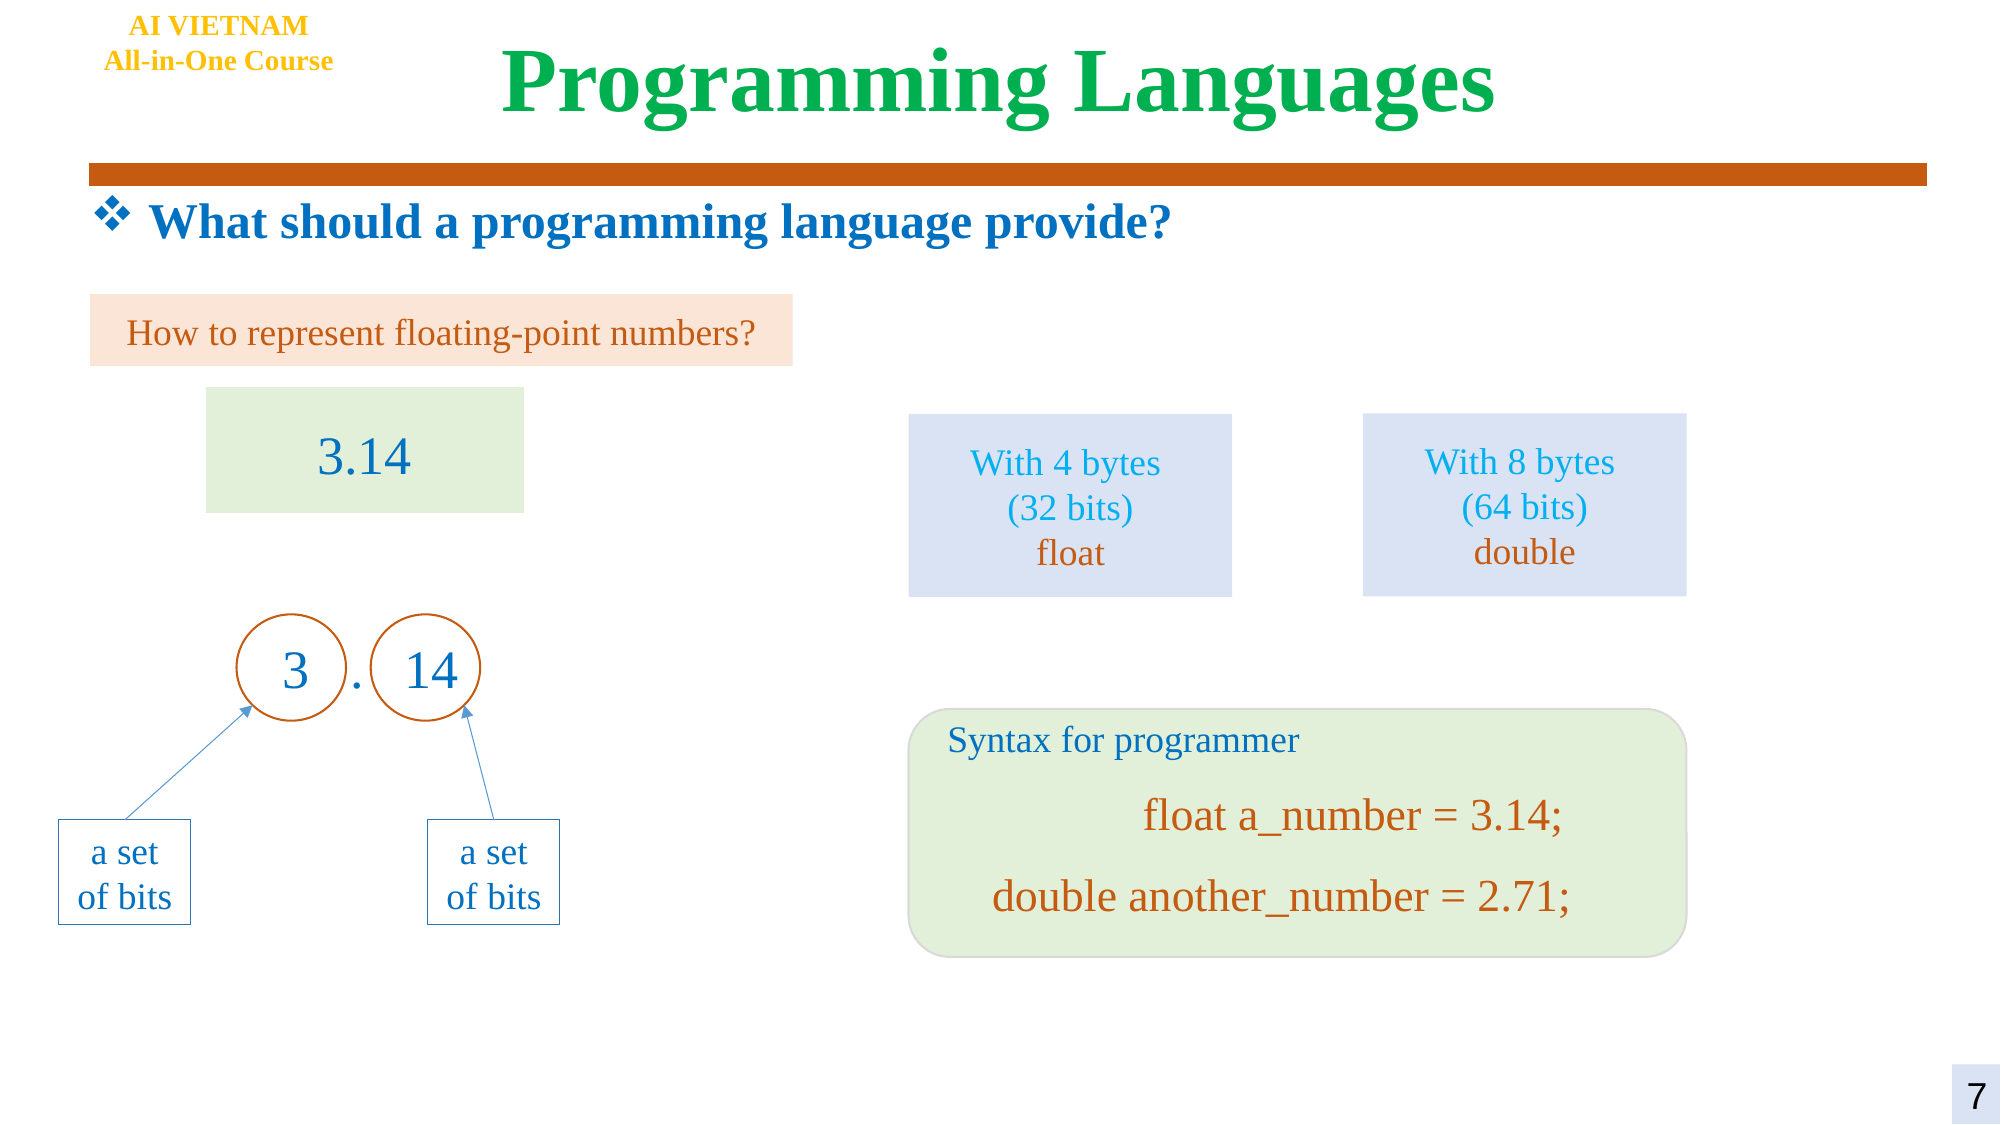

# Programming Languages
AI VIETNAM
All-in-One Course

 What should a programming language provide?
How to represent floating-point numbers?

3.14
With 8 bytes
(64 bits)
double
With 4 bytes
(32 bits)
float

3   .   14
a set of bits
a set of bits
Syntax for programmer

float a_number = 3.14;
double another_number = 2.71;
7